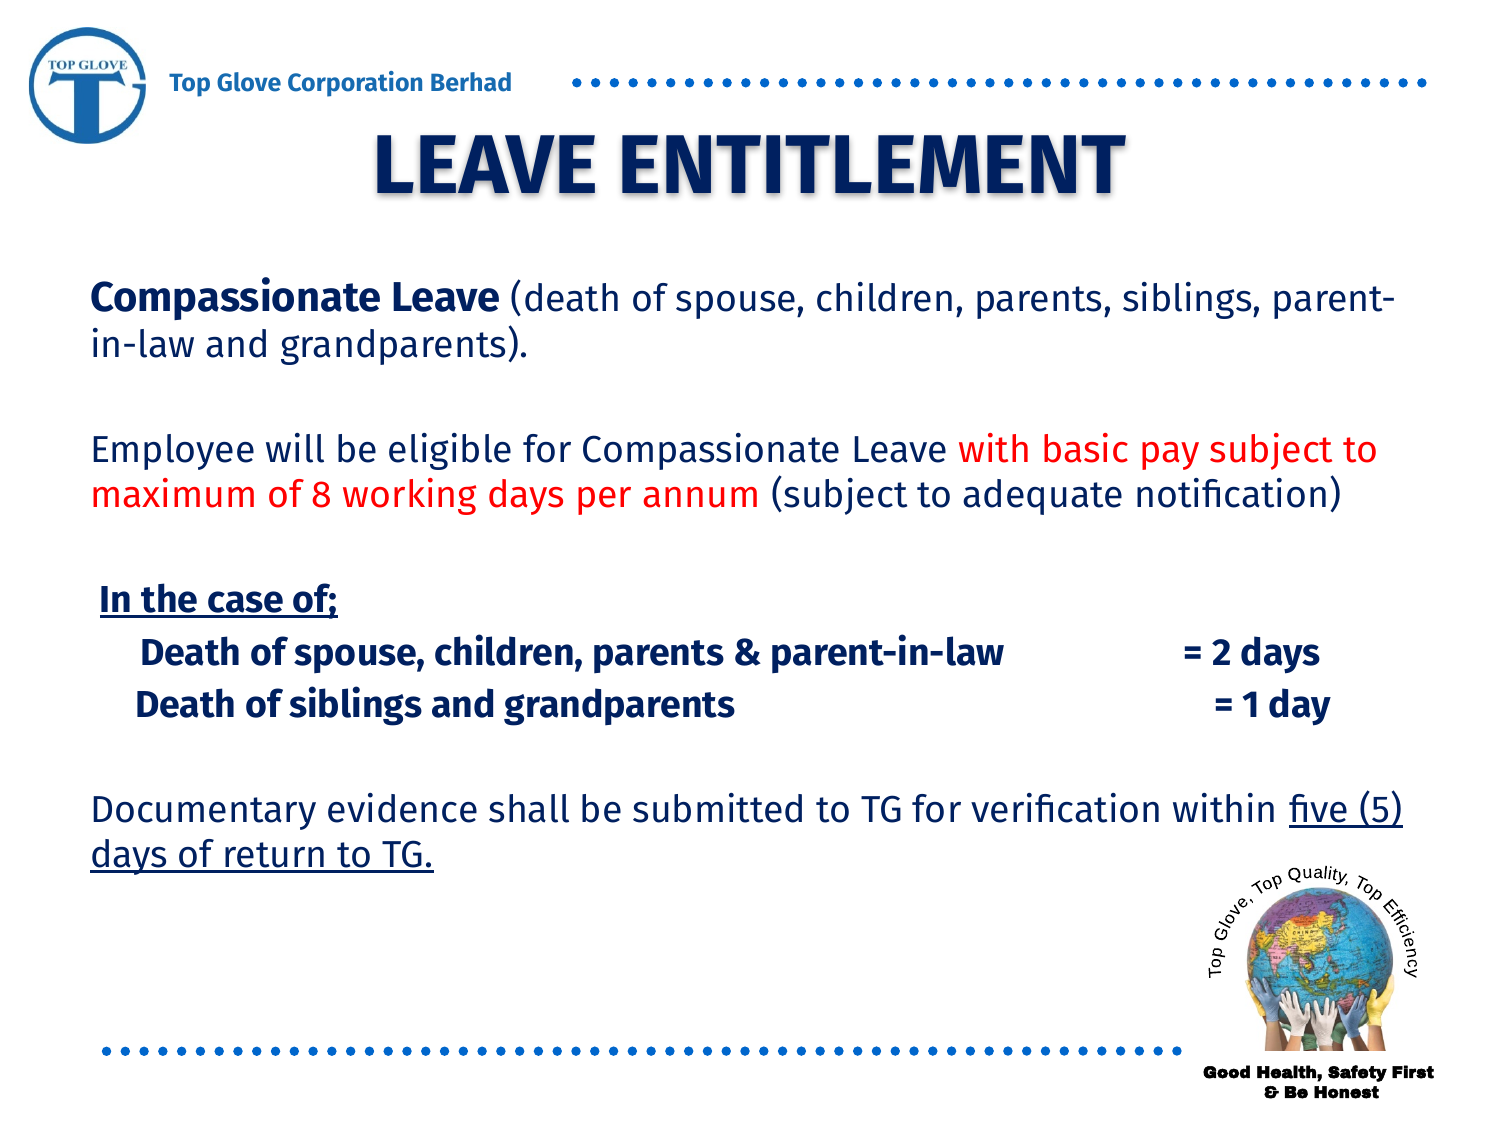

LEAVE ENTITLEMENT
Compassionate Leave (death of spouse, children, parents, siblings, parent-in-law and grandparents).

Employee will be eligible for Compassionate Leave with basic pay subject to maximum of 8 working days per annum (subject to adequate notification)

 In the case of;
     Death of spouse, children, parents & parent-in-law                    = 2 days
     Death of siblings and grandparents		                         = 1 day

Documentary evidence shall be submitted to TG for verification within five (5) days of return to TG.